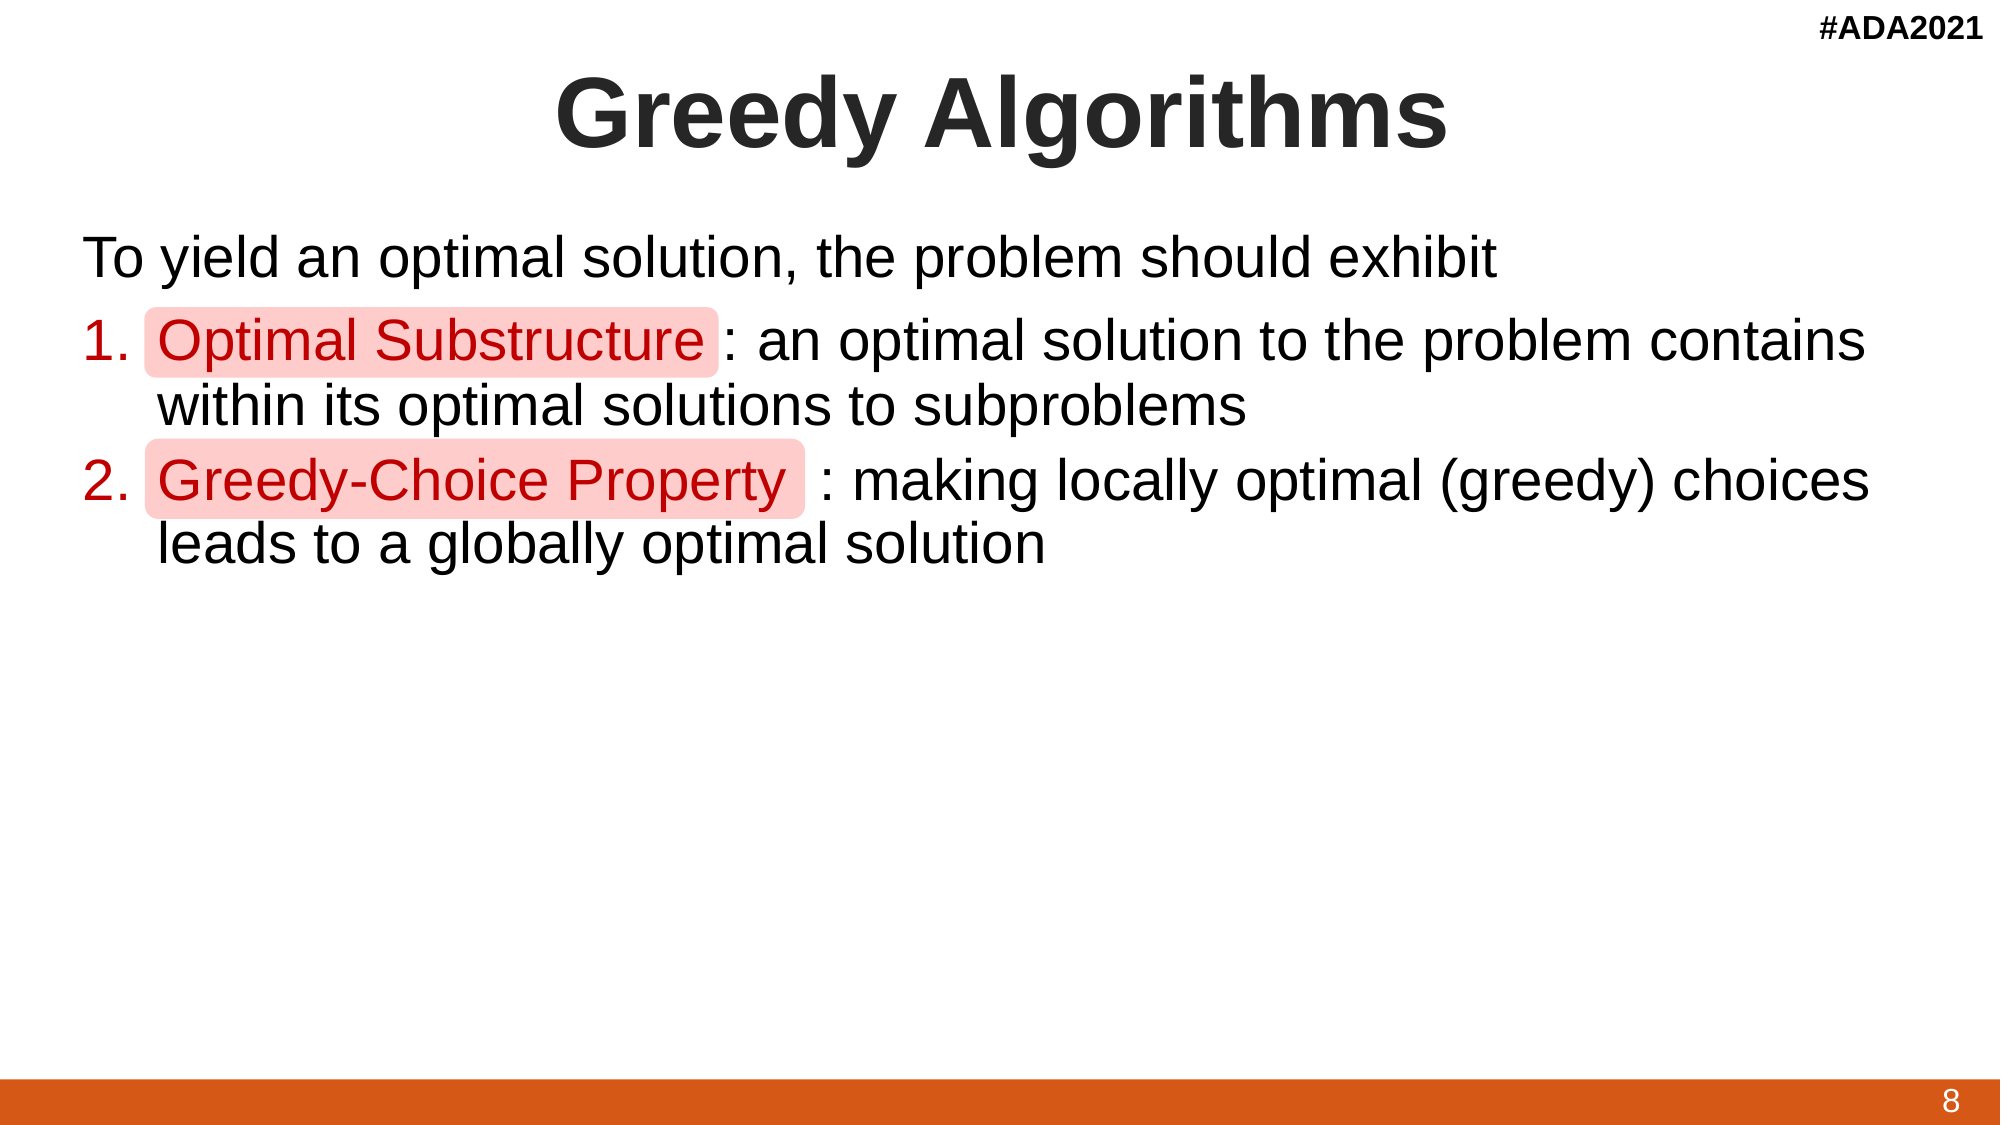

Greedy Algorithms
To yield an optimal solution, the problem should exhibit
Optimal Substructure : an optimal solution to the problem contains within its optimal solutions to subproblems
Greedy-Choice Property  : making locally optimal (greedy) choices leads to a globally optimal solution

8